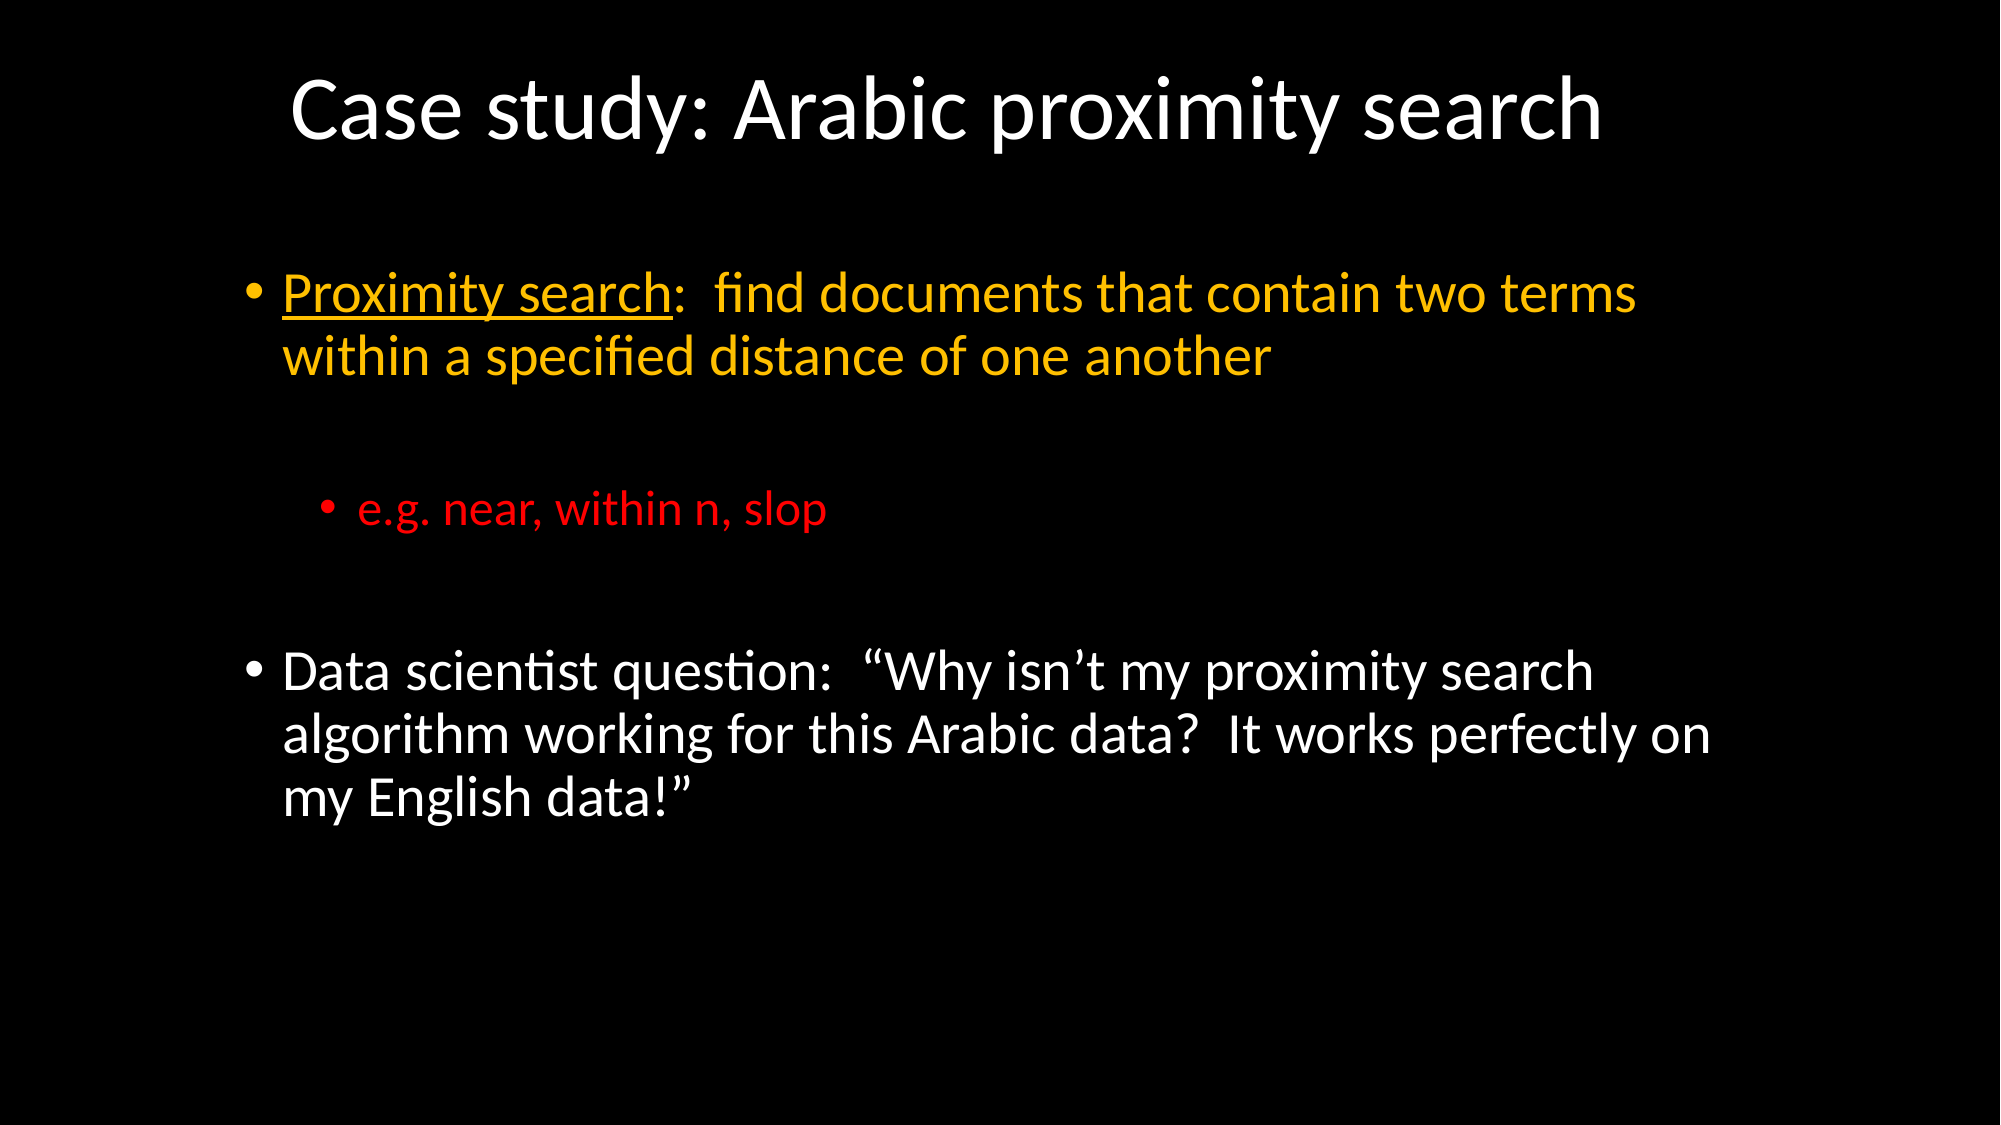

# Case study: Arabic proximity search
Proximity search:  find documents that contain two terms within a specified distance of one another

e.g. near, within n, slop

Data scientist question:  “Why isn’t my proximity search algorithm working for this Arabic data?  It works perfectly on my English data!”